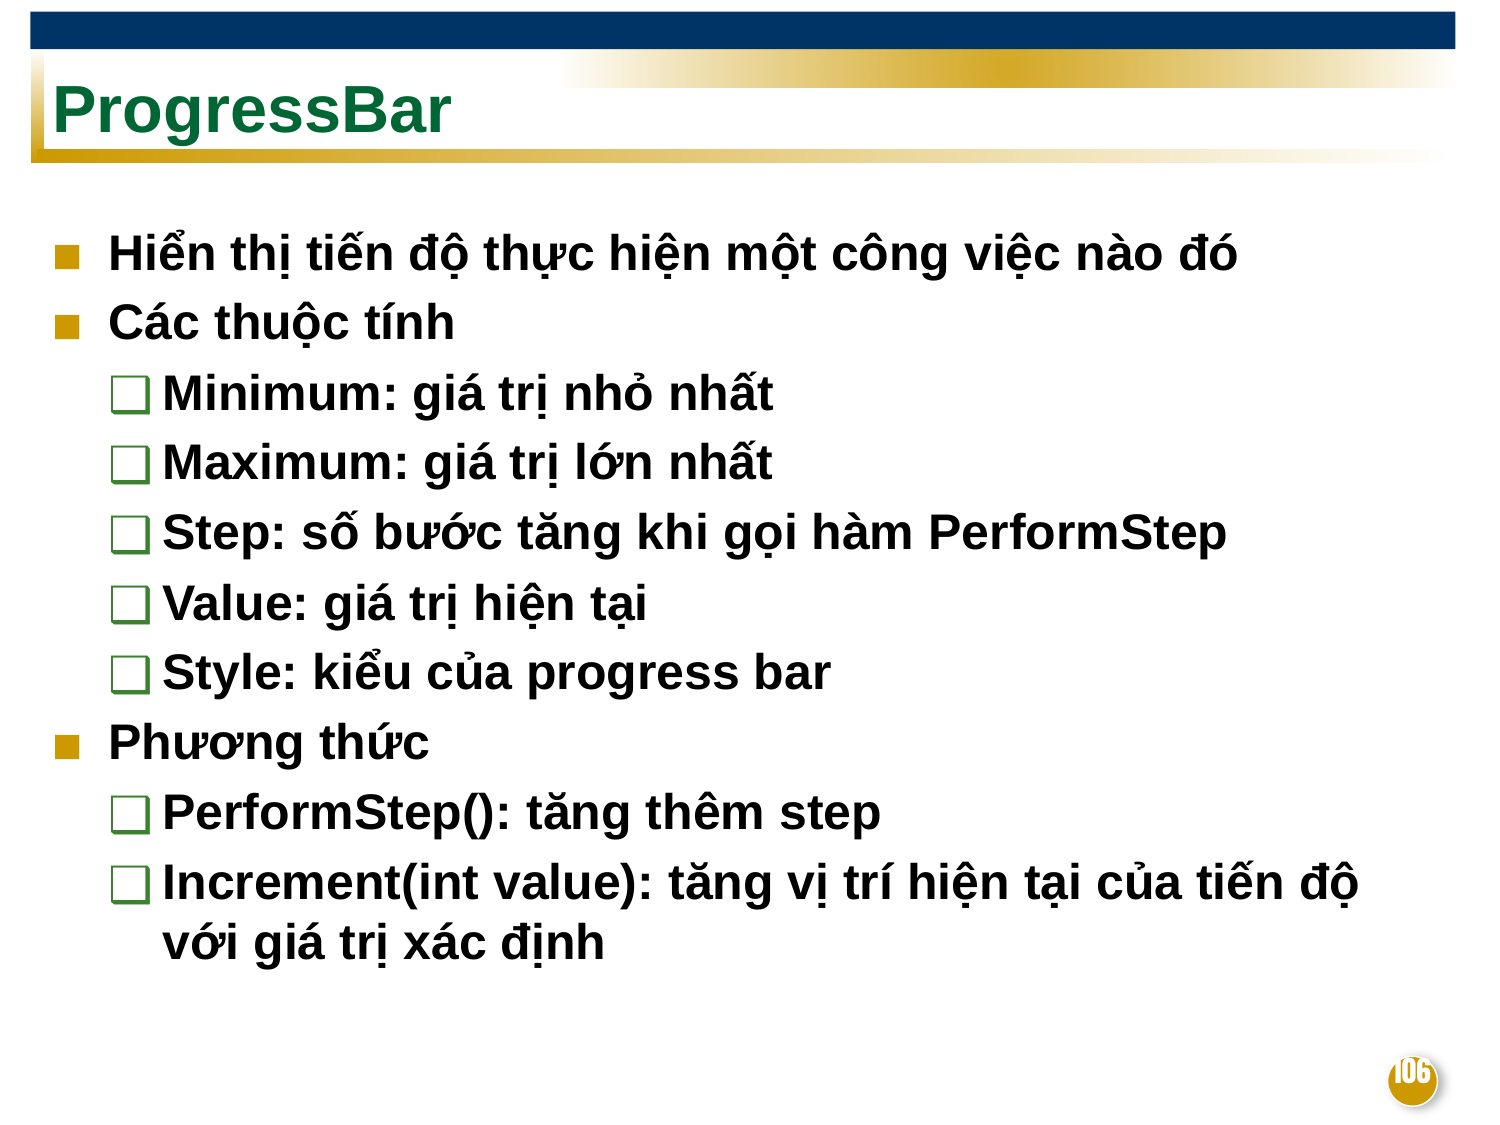

# ProgressBar
Hiển thị tiến độ thực hiện một công việc nào đó
Các thuộc tính
Minimum: giá trị nhỏ nhất
Maximum: giá trị lớn nhất
Step: số bước tăng khi gọi hàm PerformStep
Value: giá trị hiện tại
Style: kiểu của progress bar
Phương thức
PerformStep(): tăng thêm step
Increment(int value): tăng vị trí hiện tại của tiến độ với giá trị xác định
106